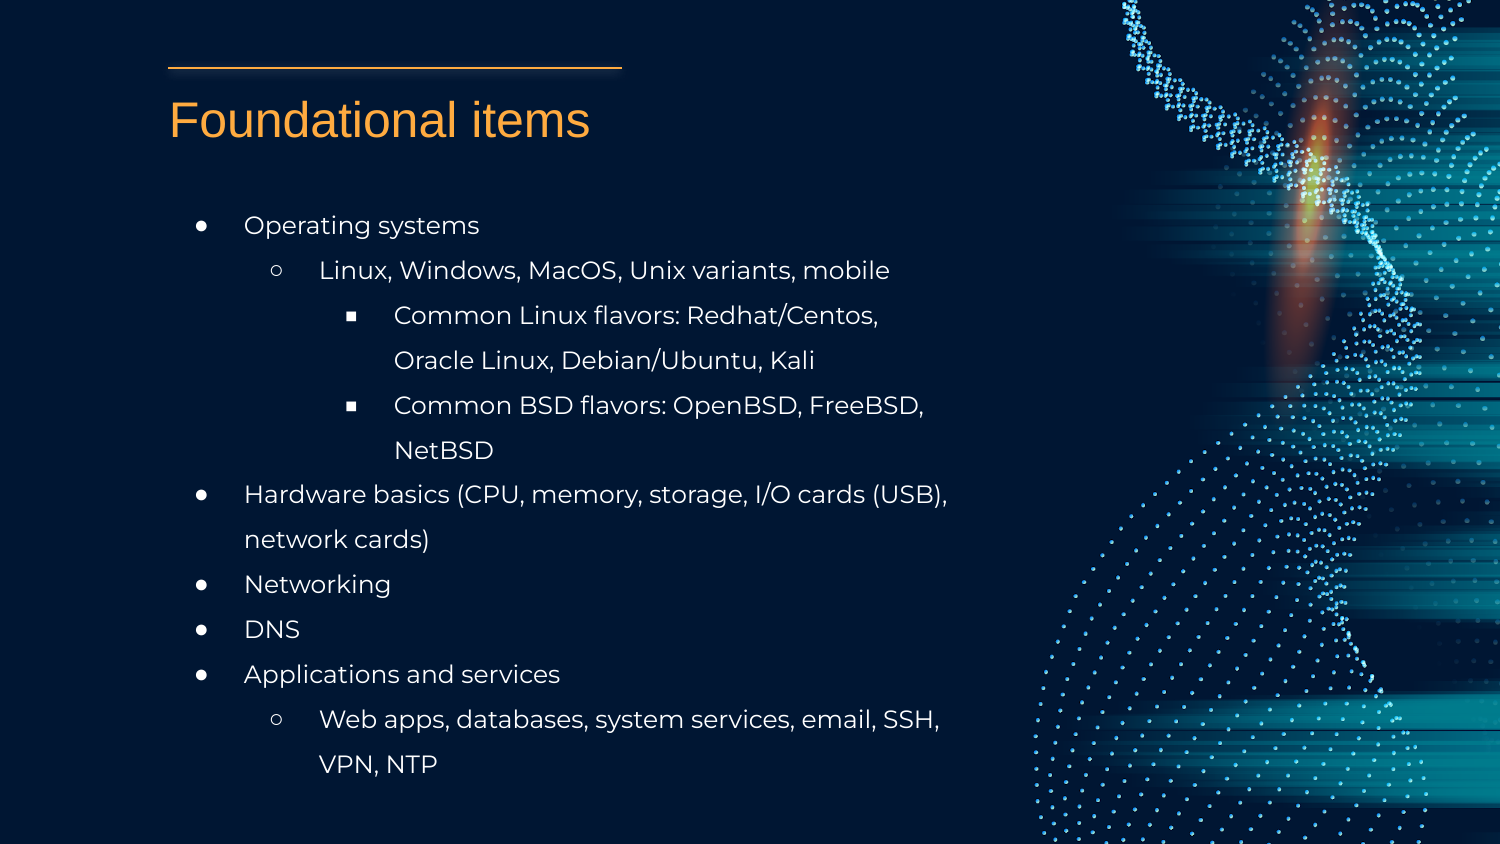

# Foundational items
Operating systems
Linux, Windows, MacOS, Unix variants, mobile
Common Linux flavors: Redhat/Centos, Oracle Linux, Debian/Ubuntu, Kali
Common BSD flavors: OpenBSD, FreeBSD, NetBSD
Hardware basics (CPU, memory, storage, I/O cards (USB), network cards)
Networking
DNS
Applications and services
Web apps, databases, system services, email, SSH, VPN, NTP